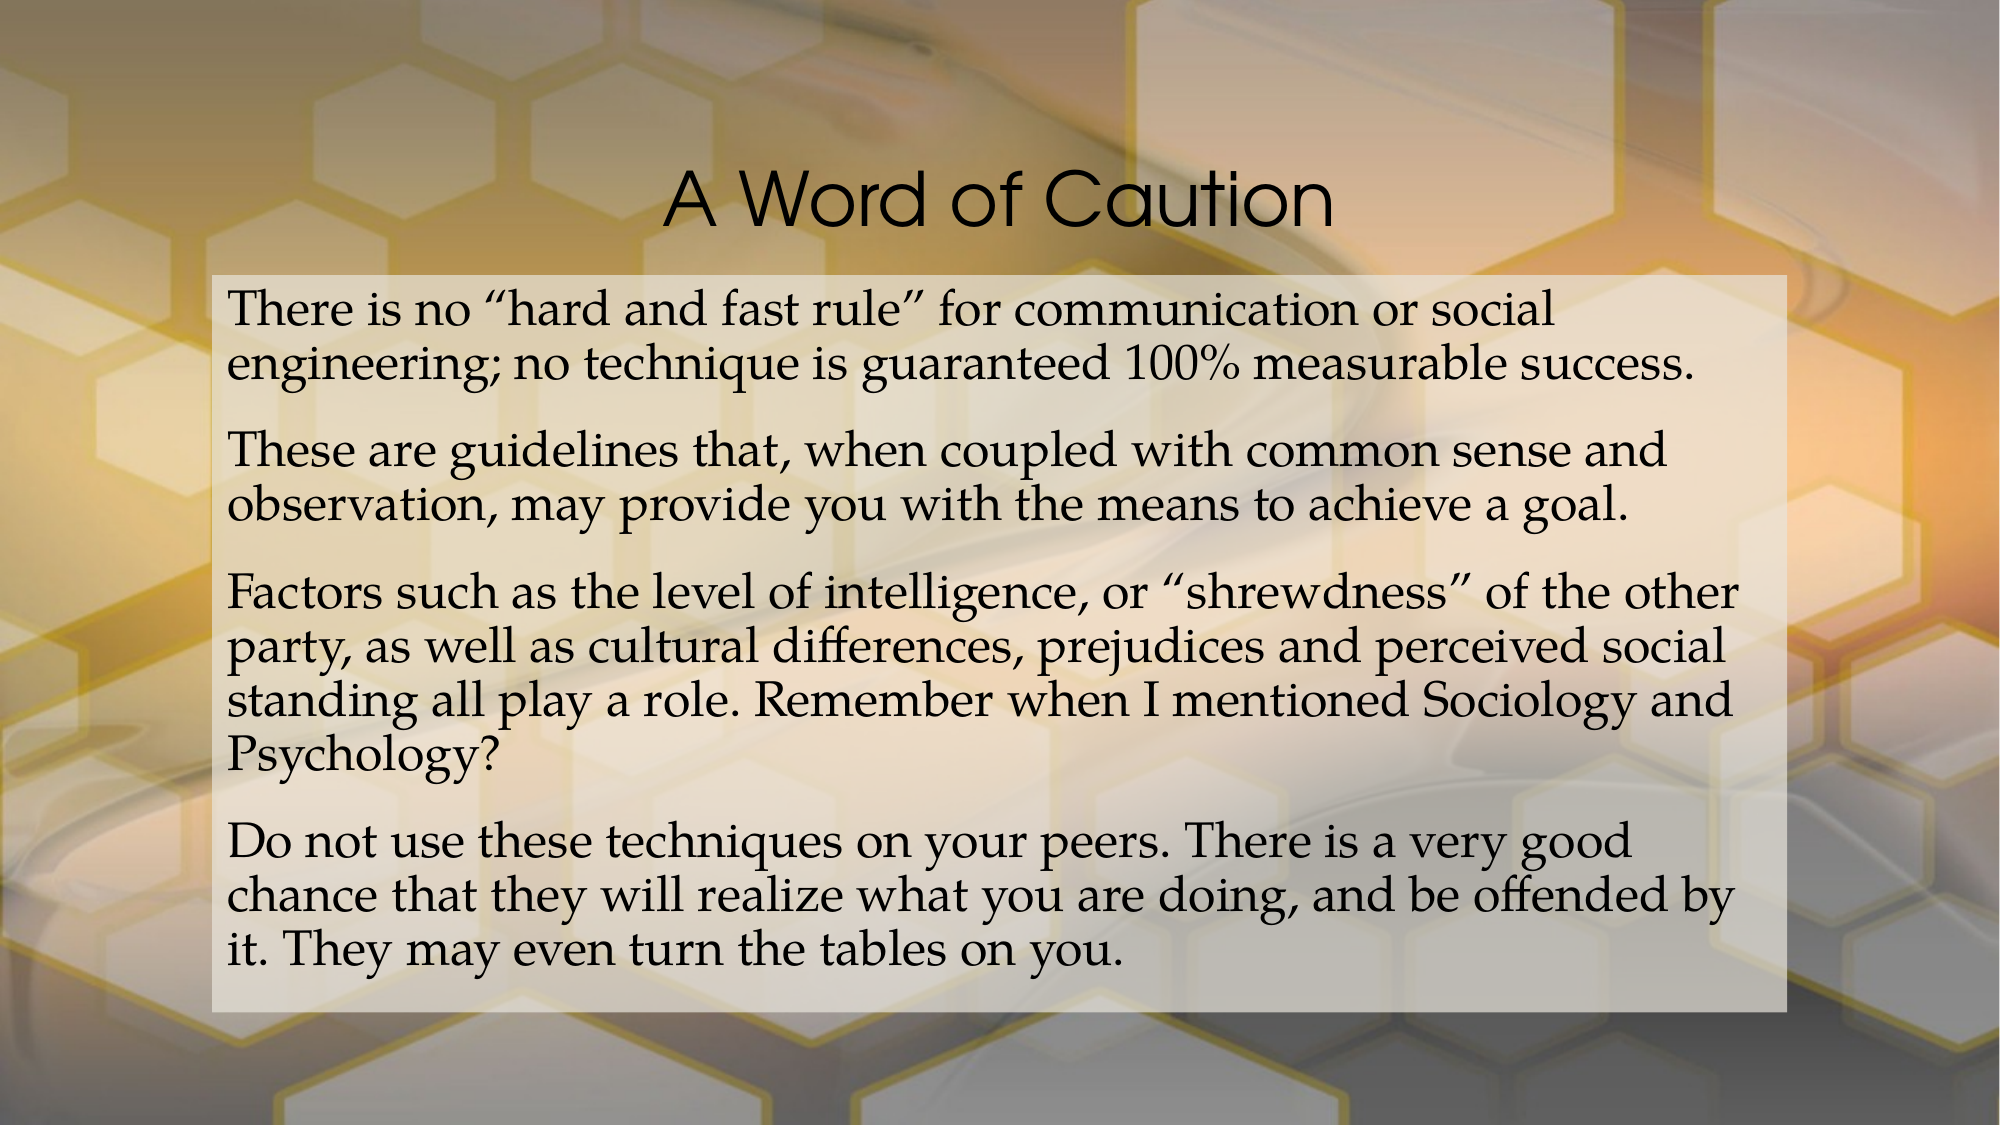

# A Word of Caution
There is no “hard and fast rule” for communication or social engineering; no technique is guaranteed 100% measurable success.
These are guidelines that, when coupled with common sense and observation, may provide you with the means to achieve a goal.
Factors such as the level of intelligence, or “shrewdness” of the other party, as well as cultural differences, prejudices and perceived social standing all play a role. Remember when I mentioned Sociology and Psychology?
Do not use these techniques on your peers. There is a very good chance that they will realize what you are doing, and be offended by it. They may even turn the tables on you.